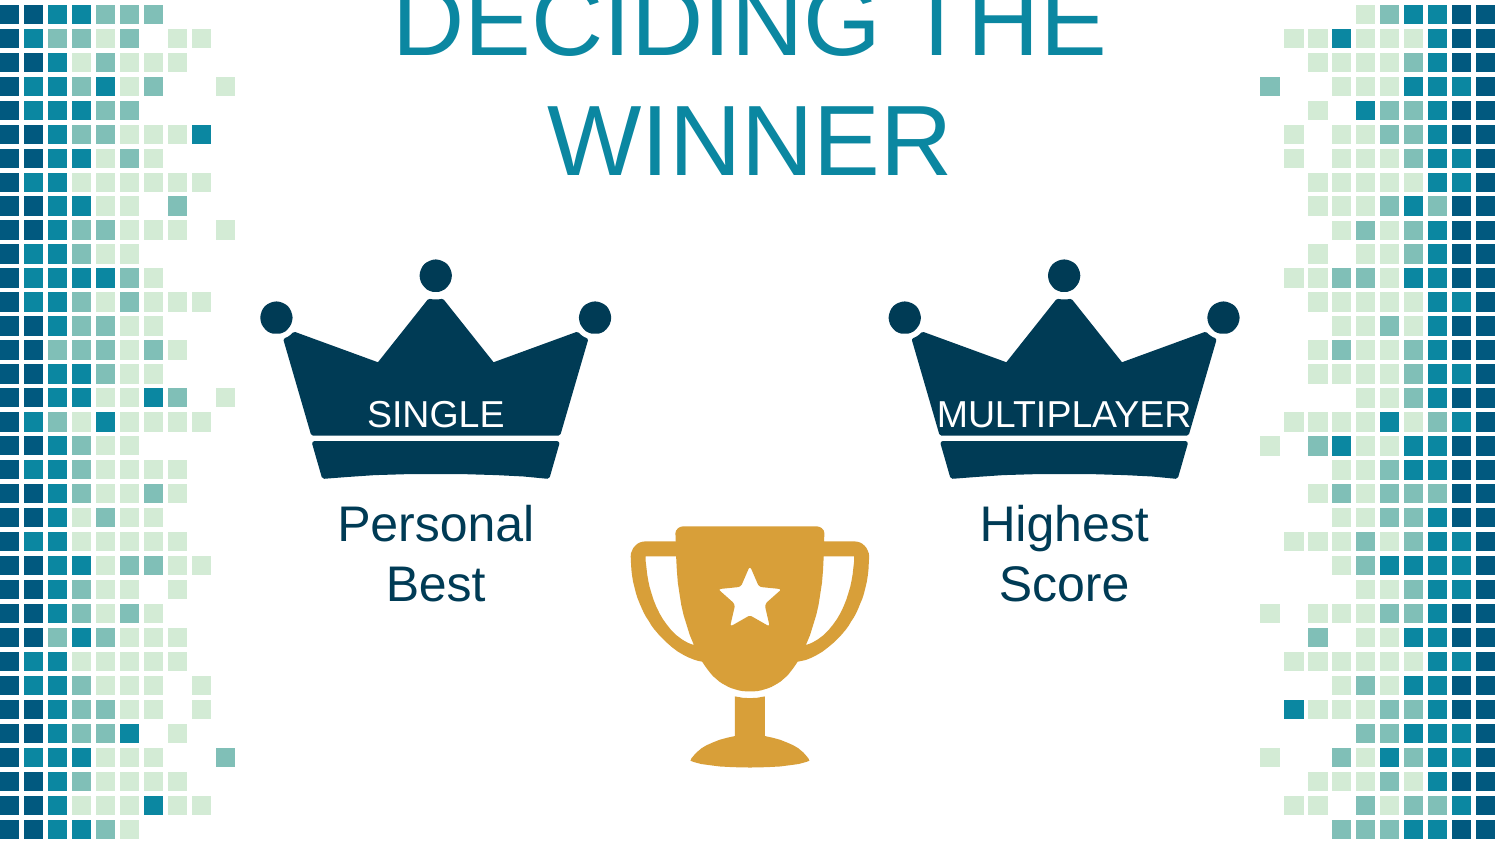

DECIDING THE WINNER

SINGLE

MULTIPLAYER

Personal Best
Highest Score